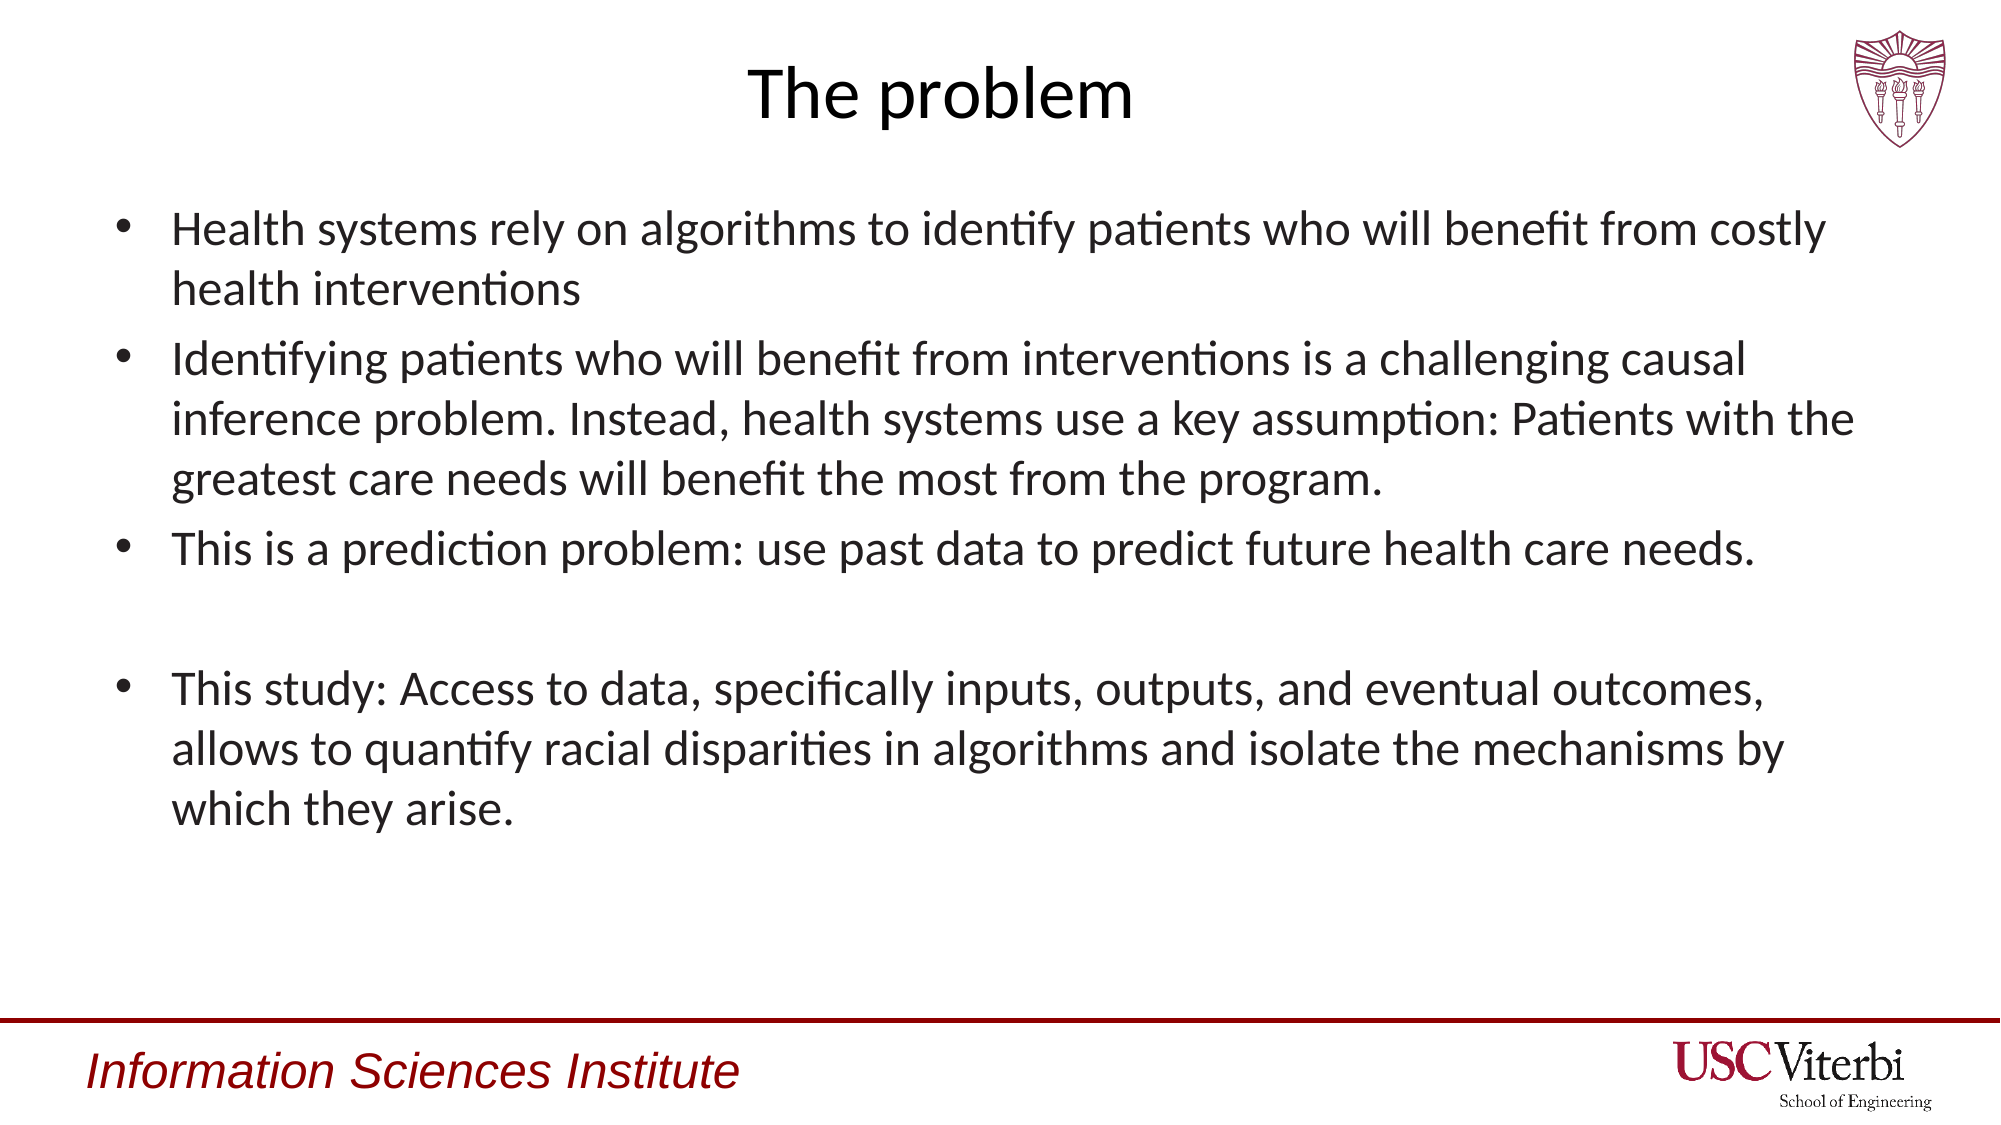

# The problem
Health systems rely on algorithms to identify patients who will benefit from costly health interventions
Identifying patients who will benefit from interventions is a challenging causal inference problem. Instead, health systems use a key assumption: Patients with the greatest care needs will benefit the most from the program.
This is a prediction problem: use past data to predict future health care needs.

This study: Access to data, specifically inputs, outputs, and eventual outcomes, allows to quantify racial disparities in algorithms and isolate the mechanisms by which they arise.